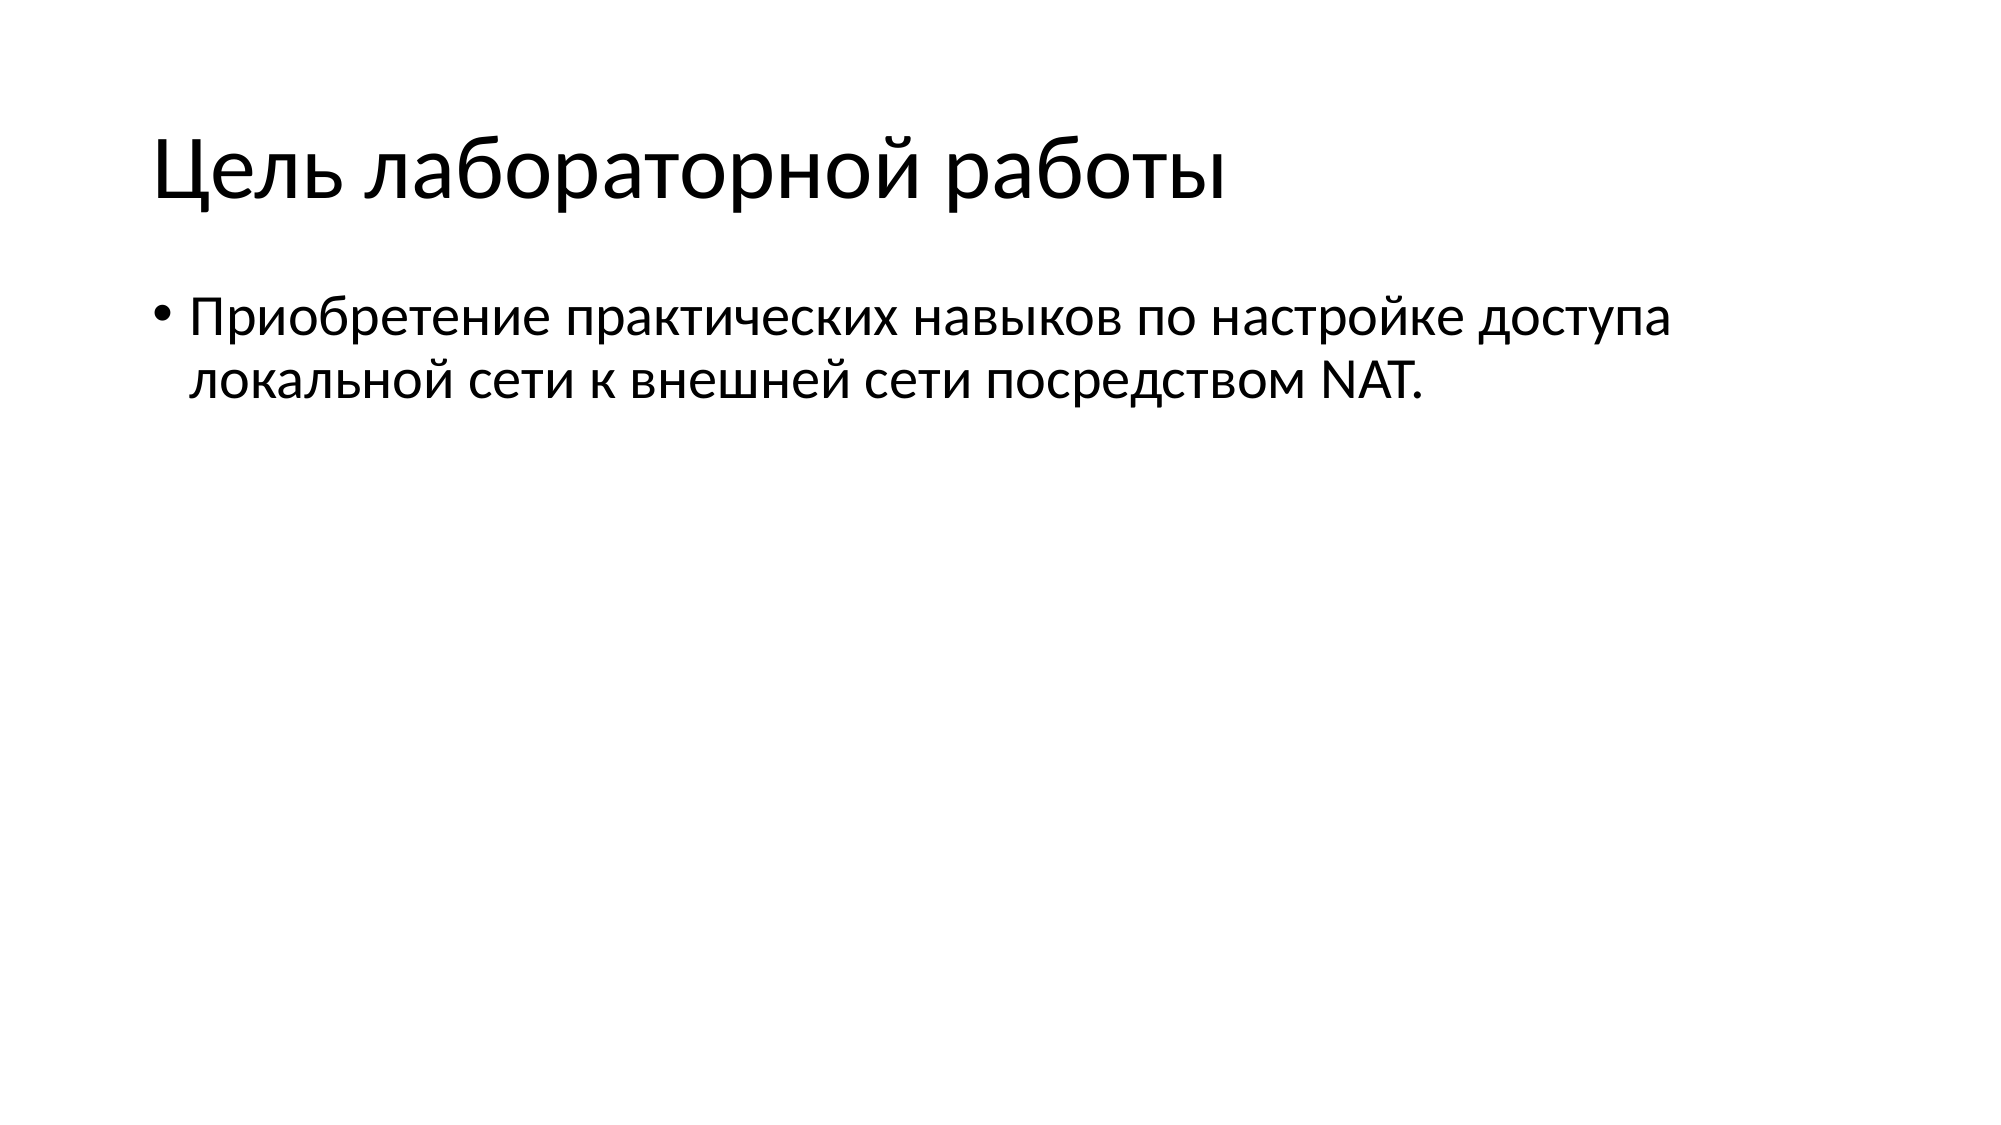

# Цель лабораторной работы
Приобретение практических навыков по настройке доступа локальной сети к внешней сети посредством NAT.